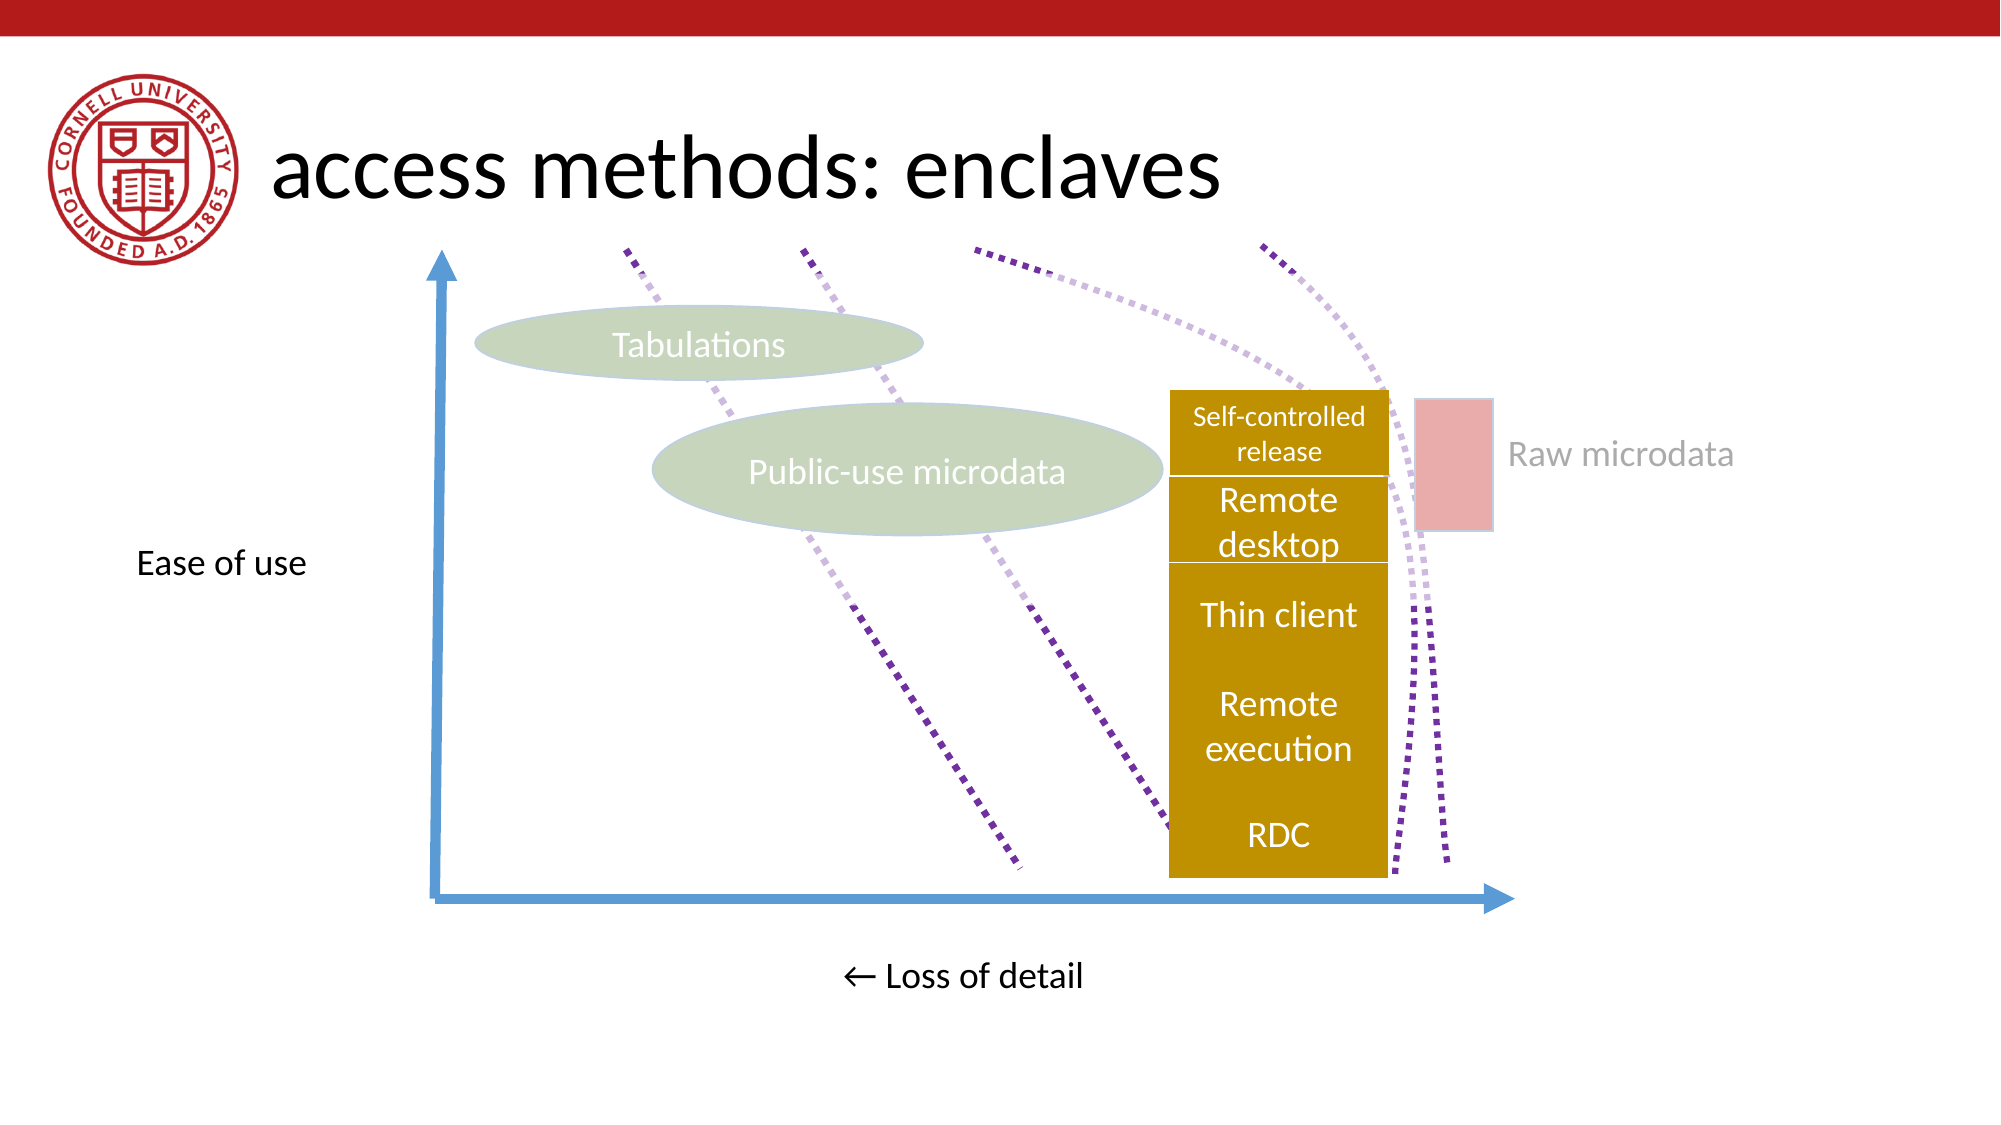

# access methods: enclaves  with researcher-controlled release

Ease of use

← Loss of detail

Tabulations

Tabulations

Public-use microdata
Self-controlled release

Raw microdata
Remote desktop
Thin client
Remote execution
RDC